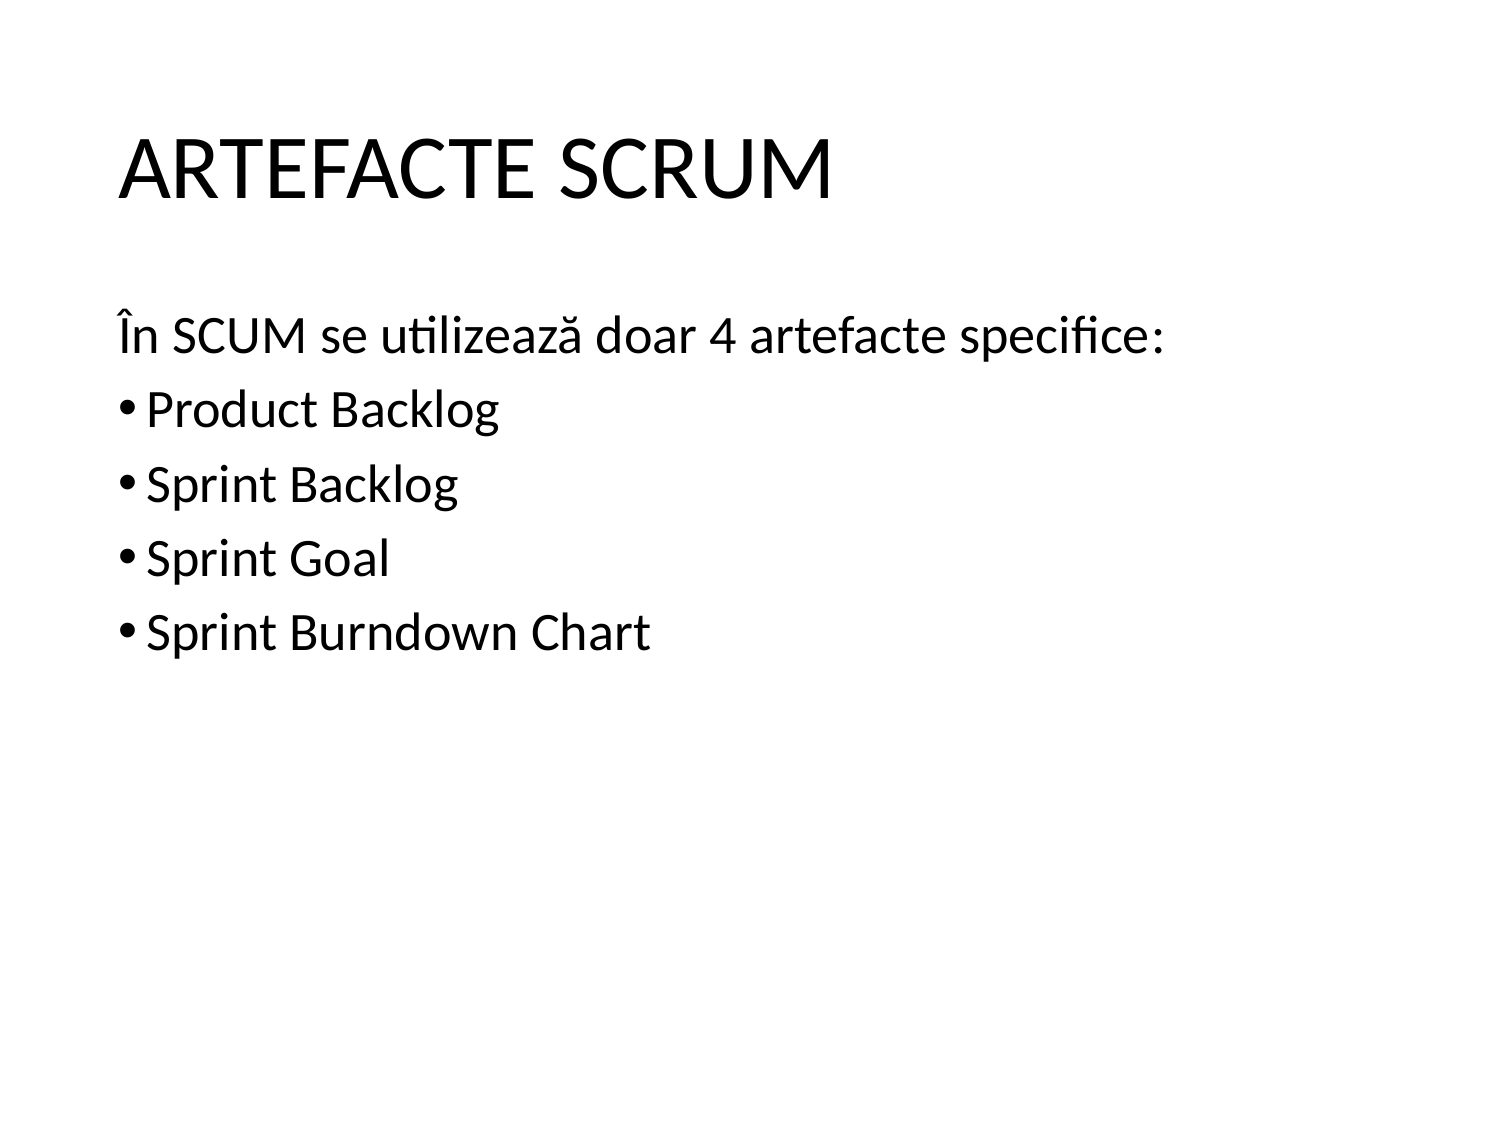

# ARTEFACTE SCRUM
În SCUM se utilizează doar 4 artefacte specifice:
Product Backlog
Sprint Backlog
Sprint Goal
Sprint Burndown Chart